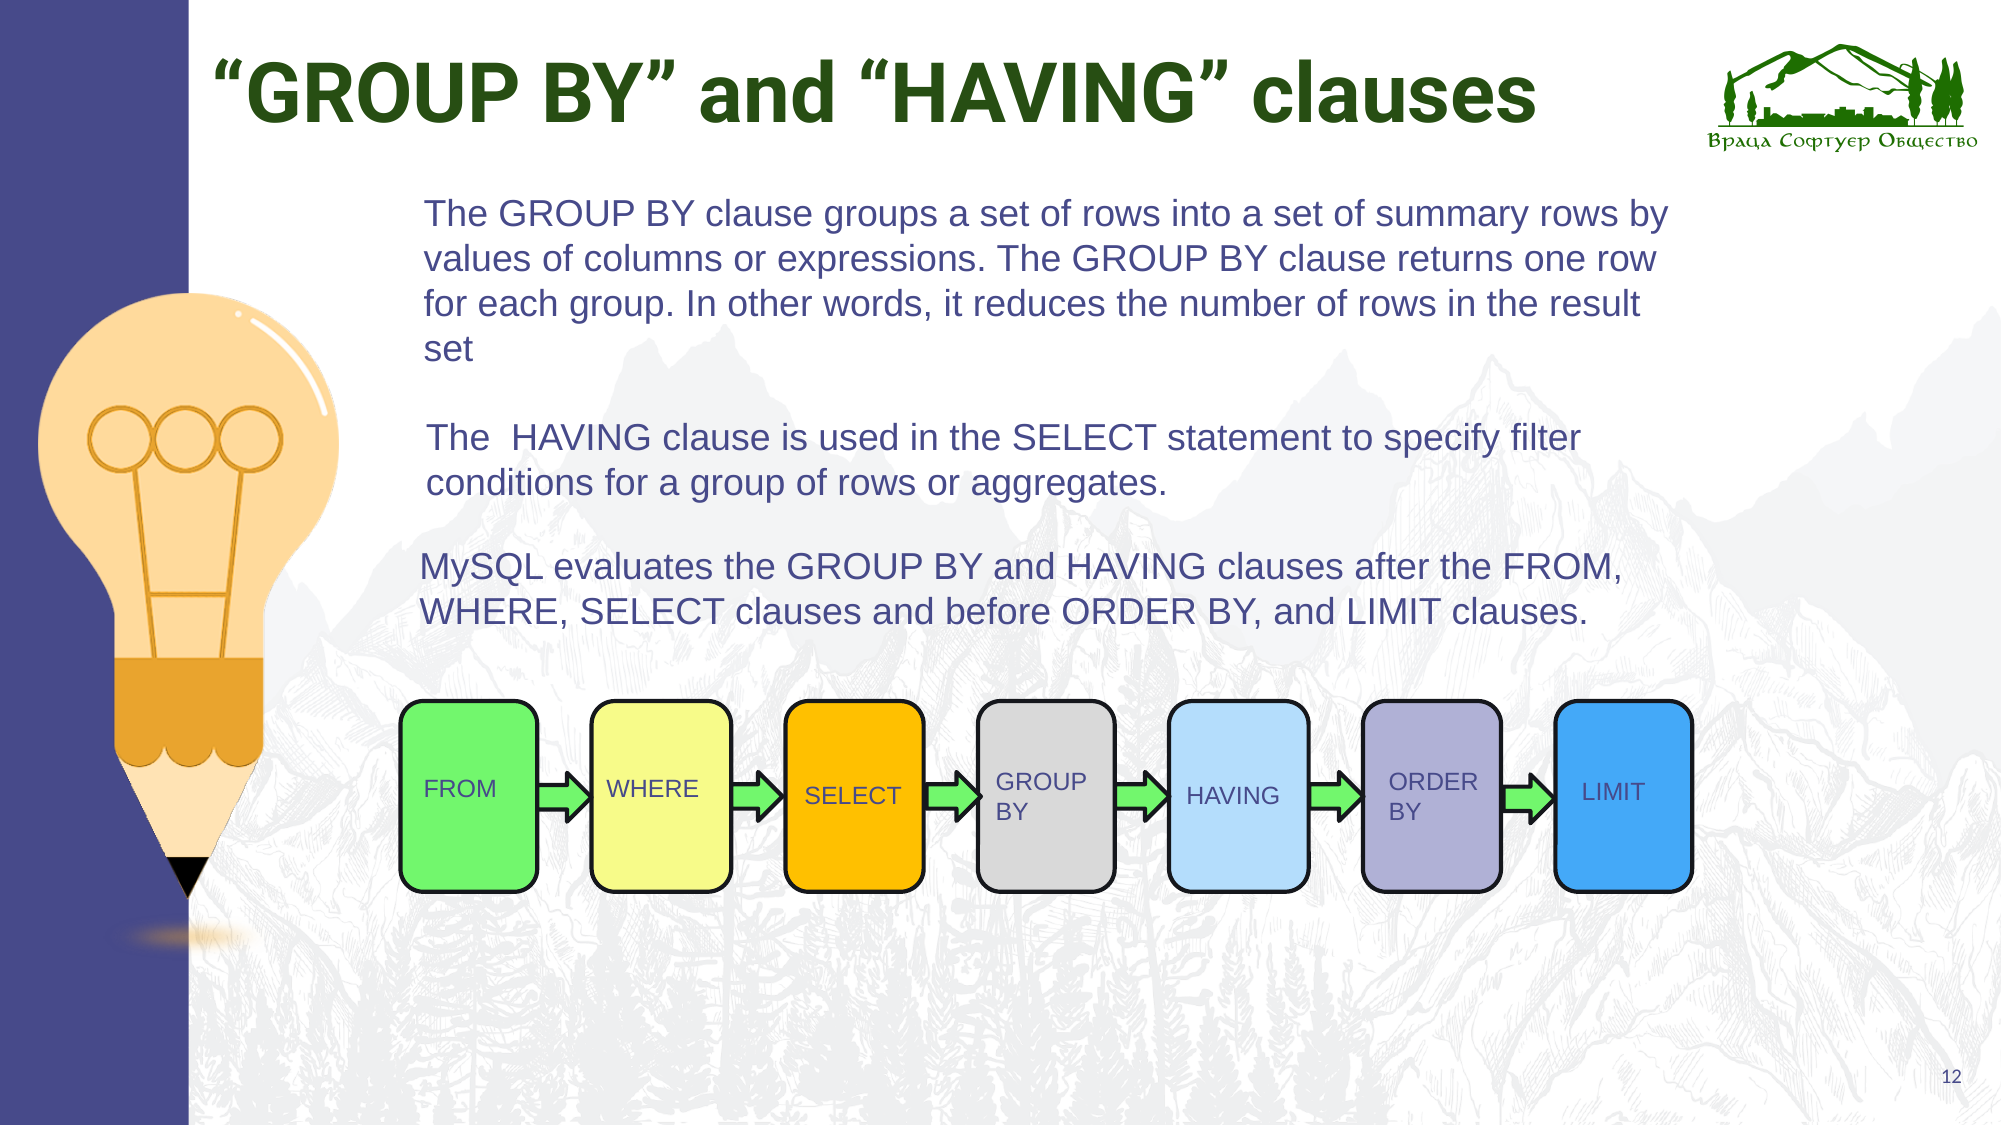

# “GROUP BY” and “HAVING” clauses
The GROUP BY clause groups a set of rows into a set of summary rows by values of columns or expressions. The GROUP BY clause returns one row for each group. In other words, it reduces the number of rows in the result set
The  HAVING clause is used in the SELECT statement to specify filter conditions for a group of rows or aggregates.
MySQL evaluates the GROUP BY and HAVING clauses after the FROM, WHERE, SELECT clauses and before ORDER BY, and LIMIT clauses.

GROUP BY
ORDER BY
FROM
WHERE
LIMIT
SELECT
HAVING

12